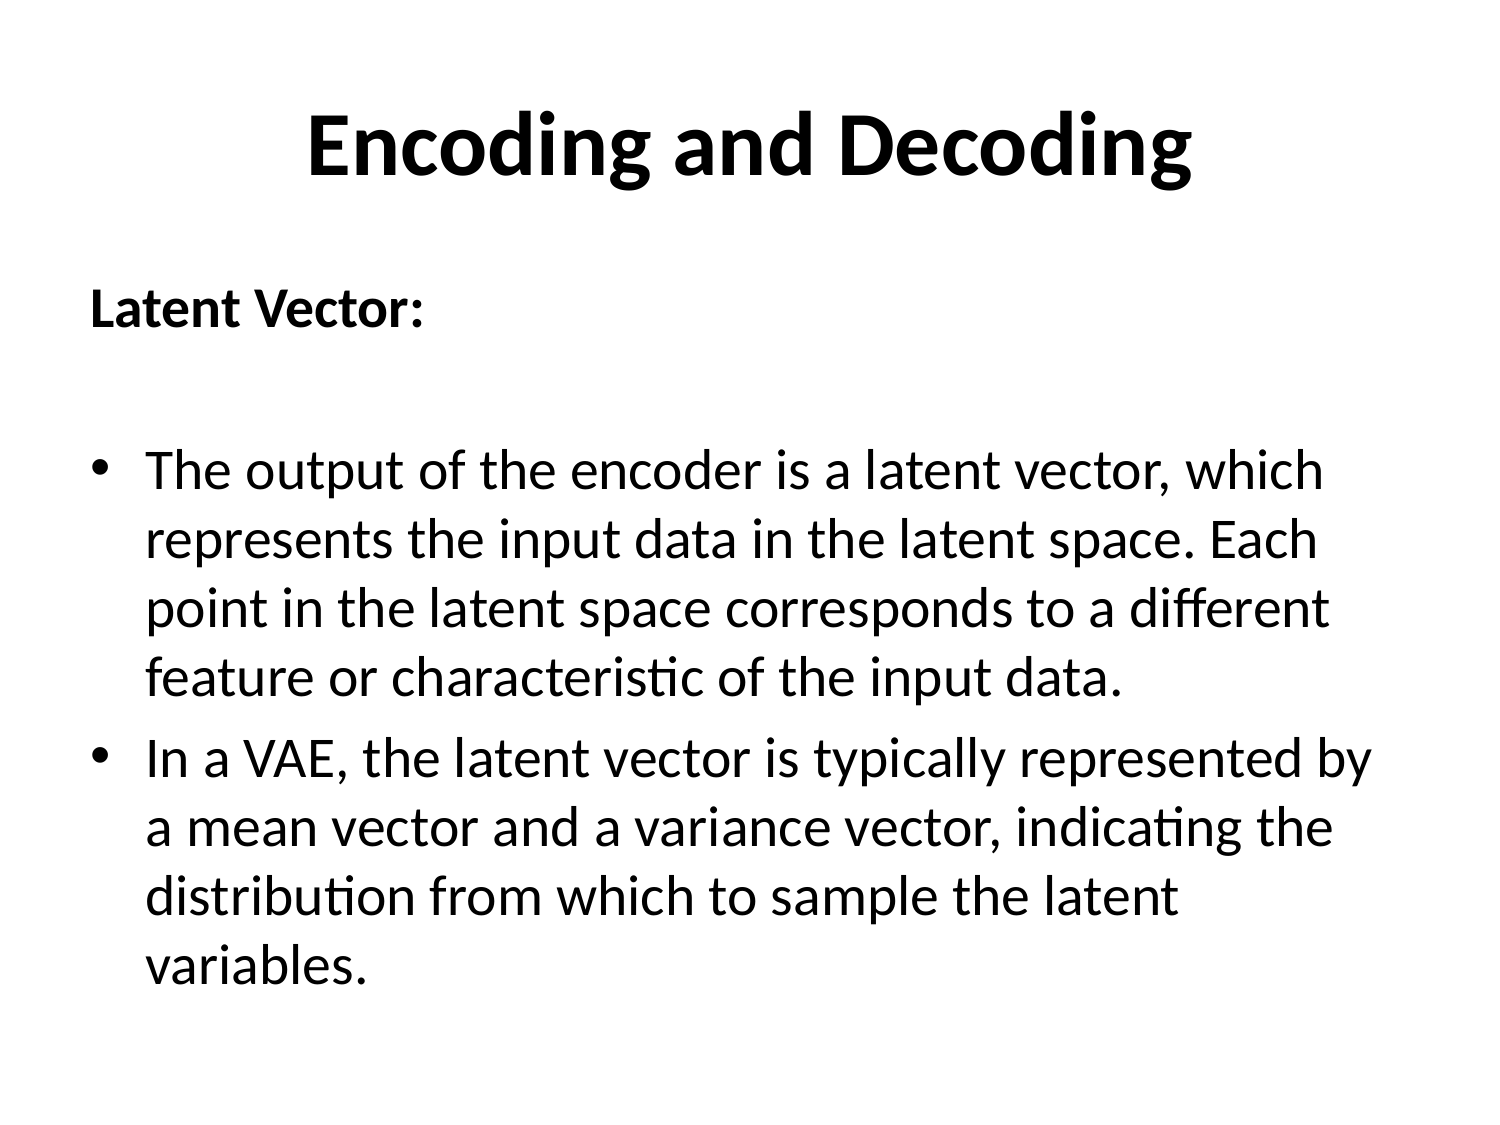

# Encoding and Decoding
Latent Vector:

The output of the encoder is a latent vector, which represents the input data in the latent space. Each point in the latent space corresponds to a different feature or characteristic of the input data.
In a VAE, the latent vector is typically represented by a mean vector and a variance vector, indicating the distribution from which to sample the latent variables.